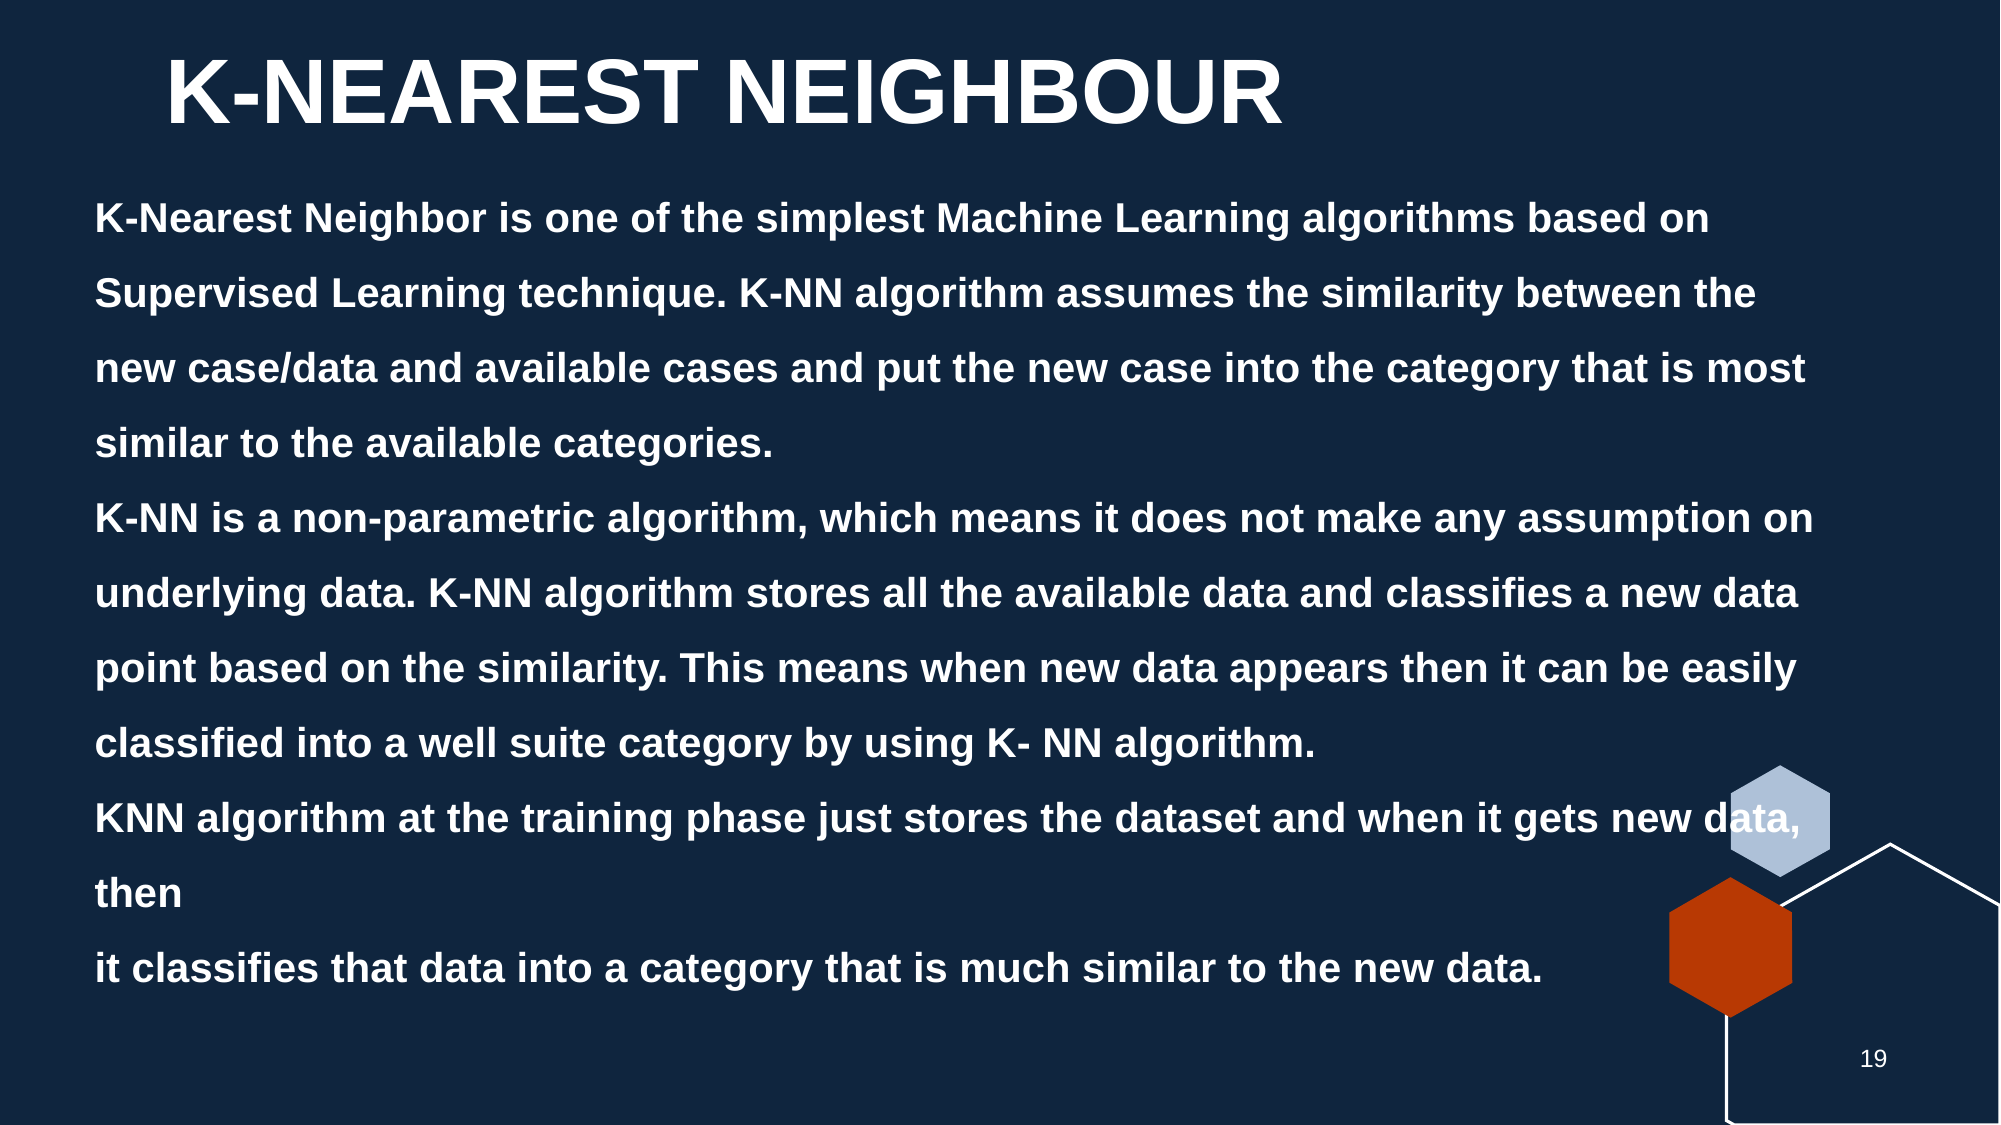

K-NEAREST NEIGHBOUR
# K-Nearest Neighbor is one of the simplest Machine Learning algorithms based on Supervised Learning technique. K-NN algorithm assumes the similarity between the new case/data and available cases and put the new case into the category that is most similar to the available categories. K-NN is a non-parametric algorithm, which means it does not make any assumption on underlying data. K-NN algorithm stores all the available data and classifies a new data point based on the similarity. This means when new data appears then it can be easily classified into a well suite category by using K- NN algorithm. KNN algorithm at the training phase just stores the dataset and when it gets new data, then it classifies that data into a category that is much similar to the new data.
19